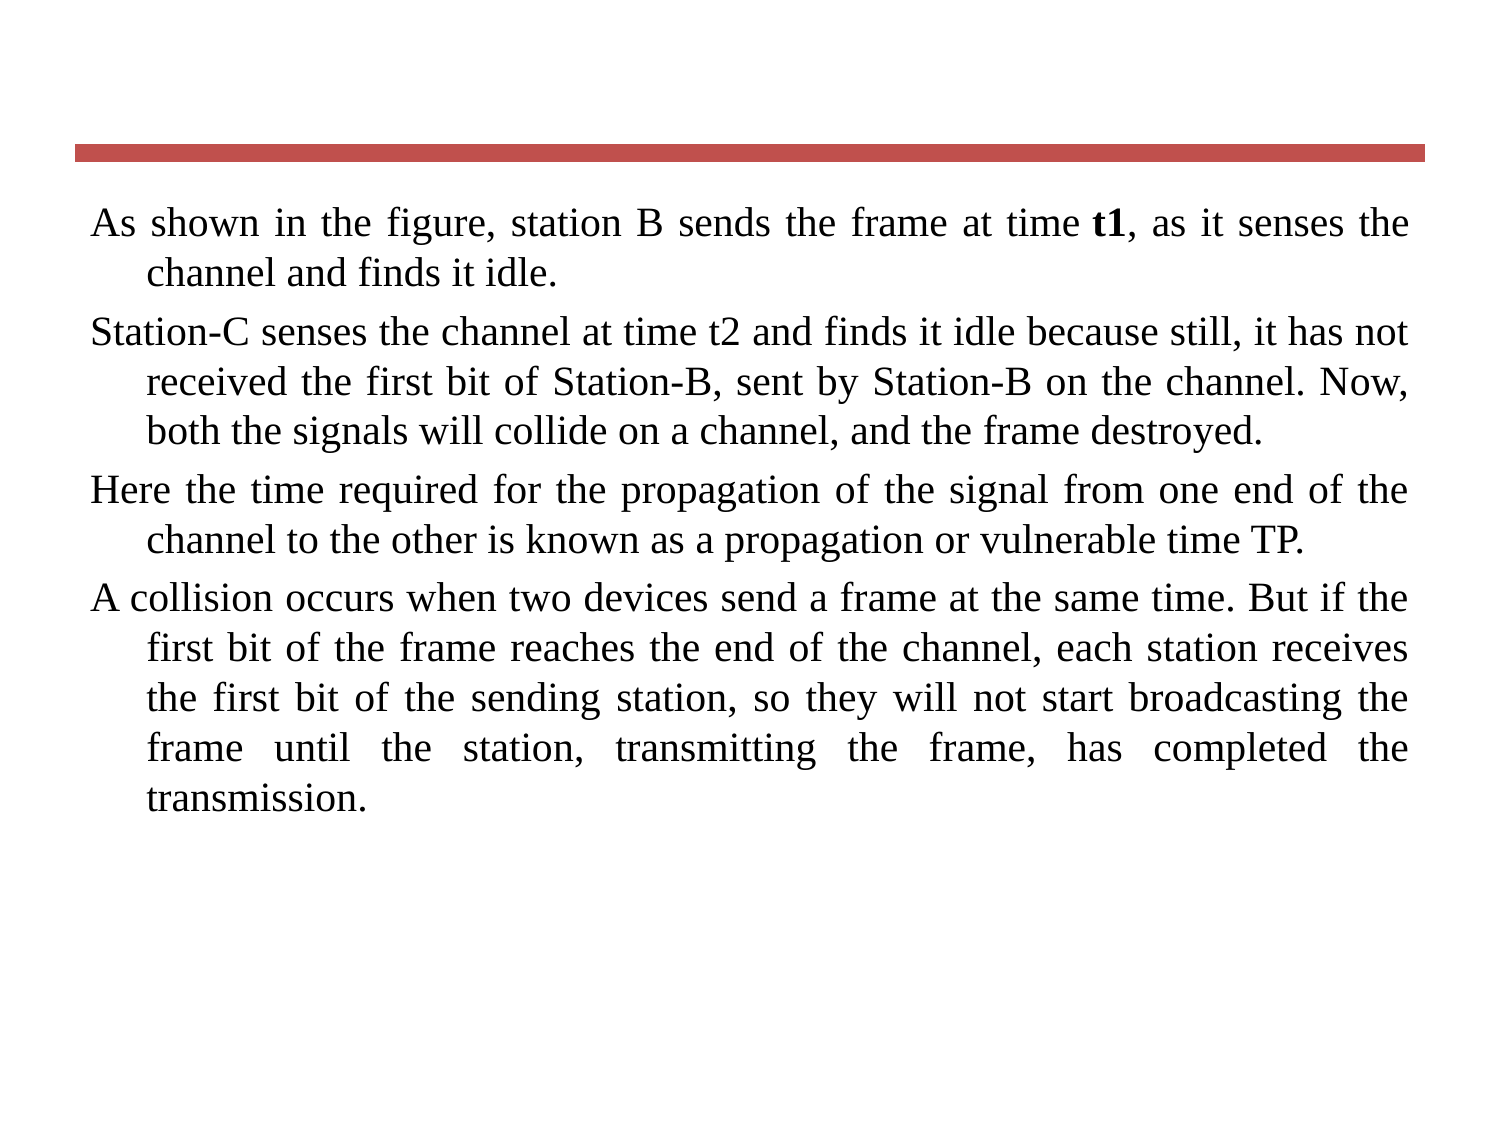

#
As shown in the figure, station B sends the frame at time t1, as it senses the channel and finds it idle.
Station-C senses the channel at time t2 and finds it idle because still, it has not received the first bit of Station-B, sent by Station-B on the channel. Now, both the signals will collide on a channel, and the frame destroyed.
Here the time required for the propagation of the signal from one end of the channel to the other is known as a propagation or vulnerable time TP.
A collision occurs when two devices send a frame at the same time. But if the first bit of the frame reaches the end of the channel, each station receives the first bit of the sending station, so they will not start broadcasting the frame until the station, transmitting the frame, has completed the transmission.